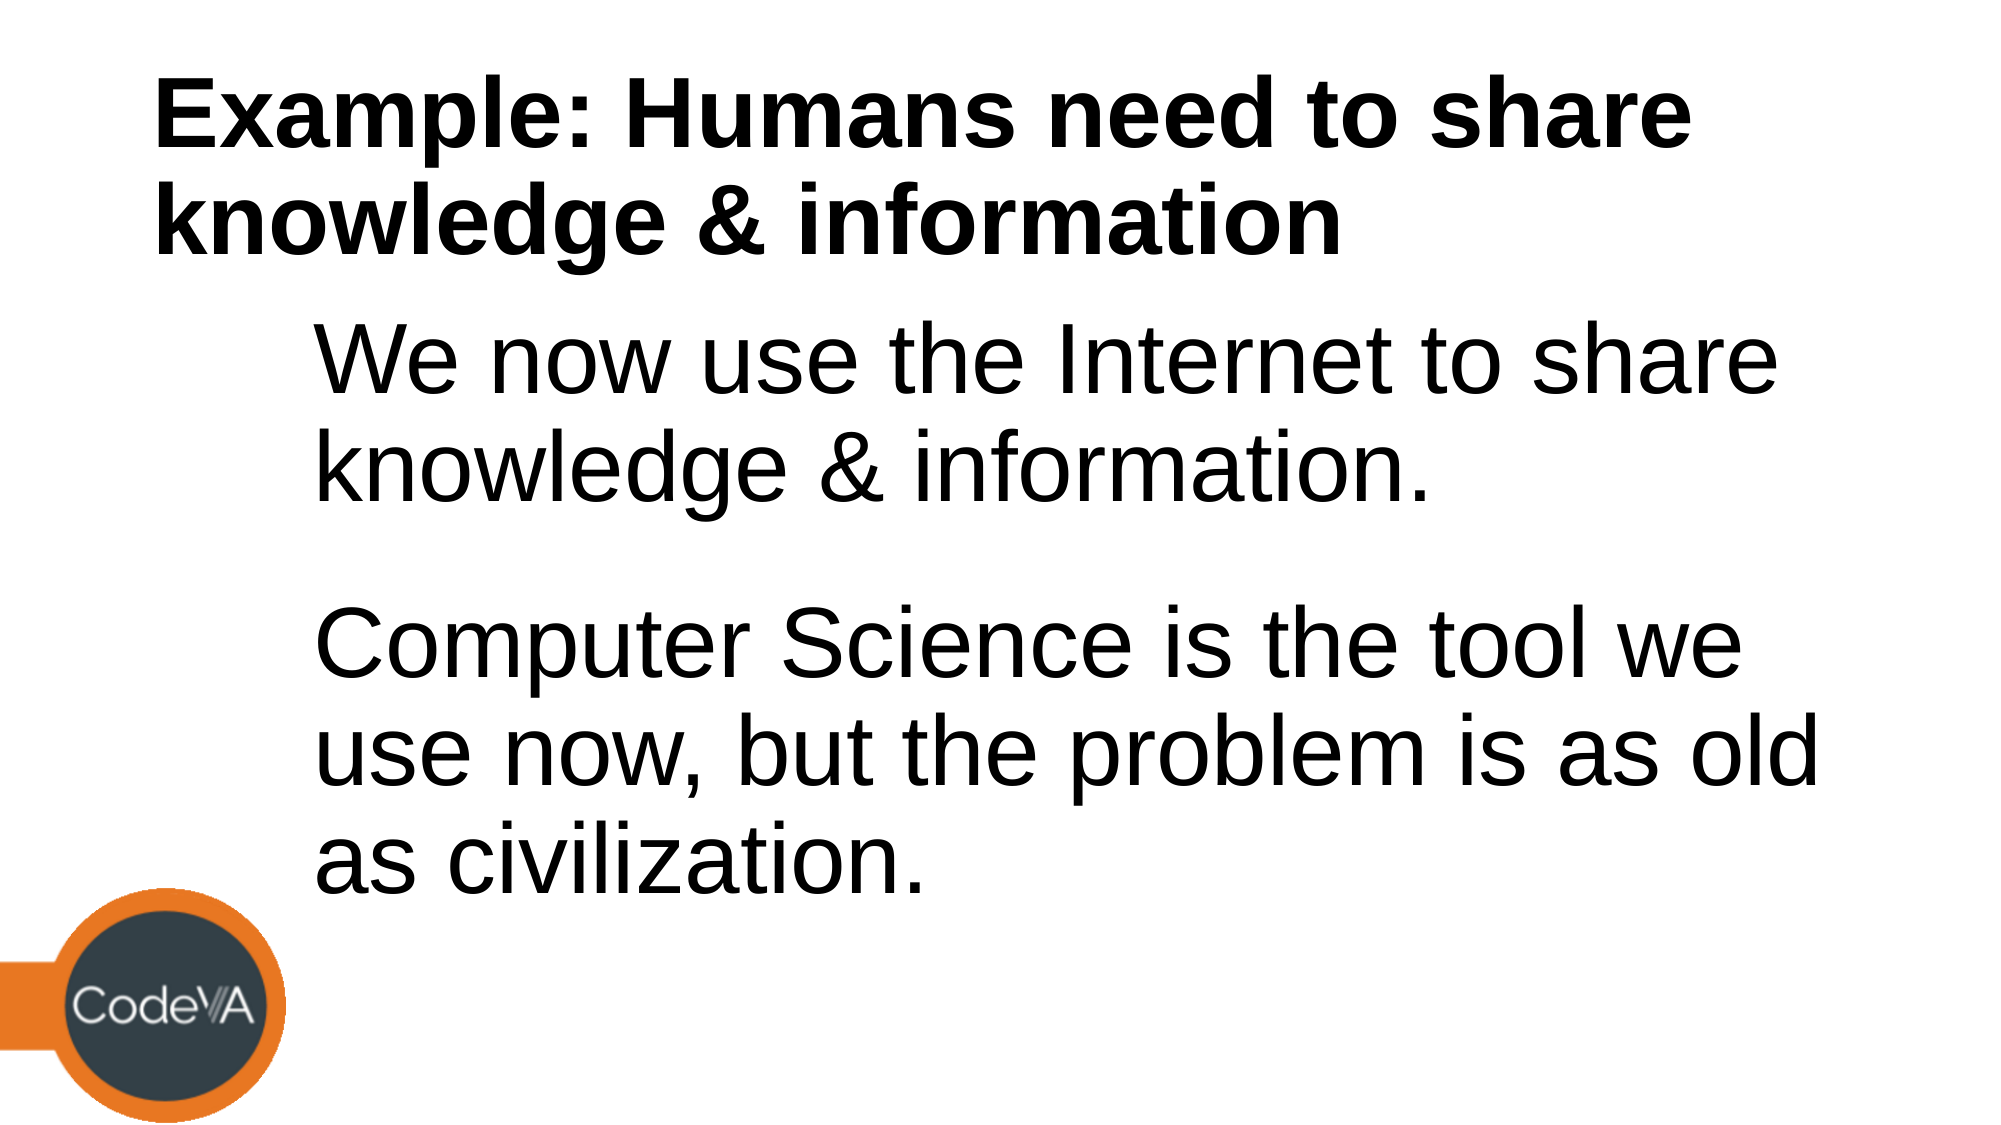

# Example: Humans need to share knowledge & information

We now use the Internet to share knowledge & information.

Computer Science is the tool we use now, but the problem is as old as civilization.